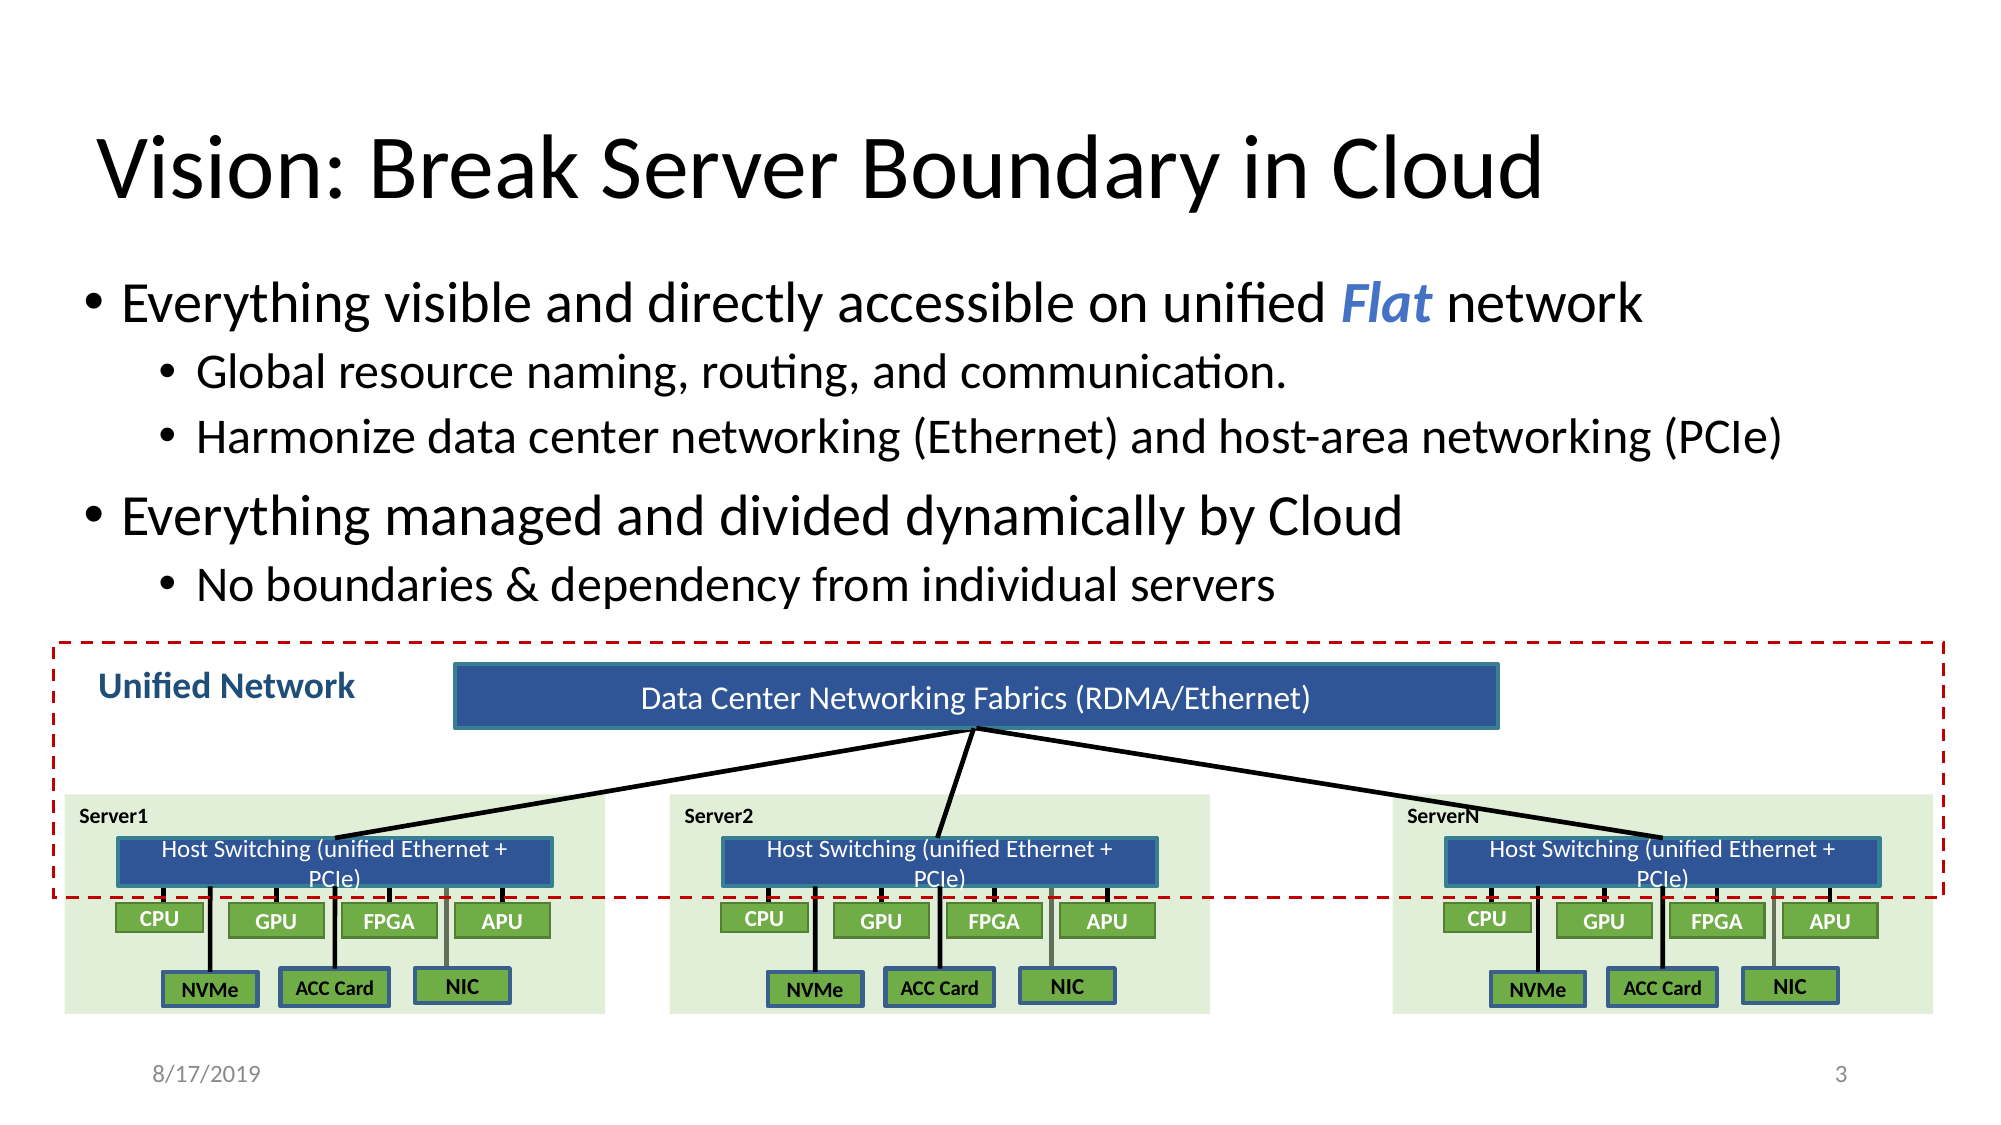

# Vision: Break Server Boundary in Cloud
Everything visible and directly accessible on unified Flat network
Global resource naming, routing, and communication.
Harmonize data center networking (Ethernet) and host-area networking (PCIe)
Everything managed and divided dynamically by Cloud
No boundaries & dependency from individual servers

Unified Network
Data Center Networking Fabrics (RDMA/Ethernet)

ServerN
Host Switching (unified Ethernet + PCIe)
CPU
GPU
FPGA
APU
NIC
ACC Card
NVMe

Server1
Host Switching (unified Ethernet + PCIe)
CPU
GPU
FPGA
APU
NIC
ACC Card
NVMe

Server2
Host Switching (unified Ethernet + PCIe)
CPU
GPU
FPGA
APU
NIC
ACC Card
NVMe
8/17/2019
3